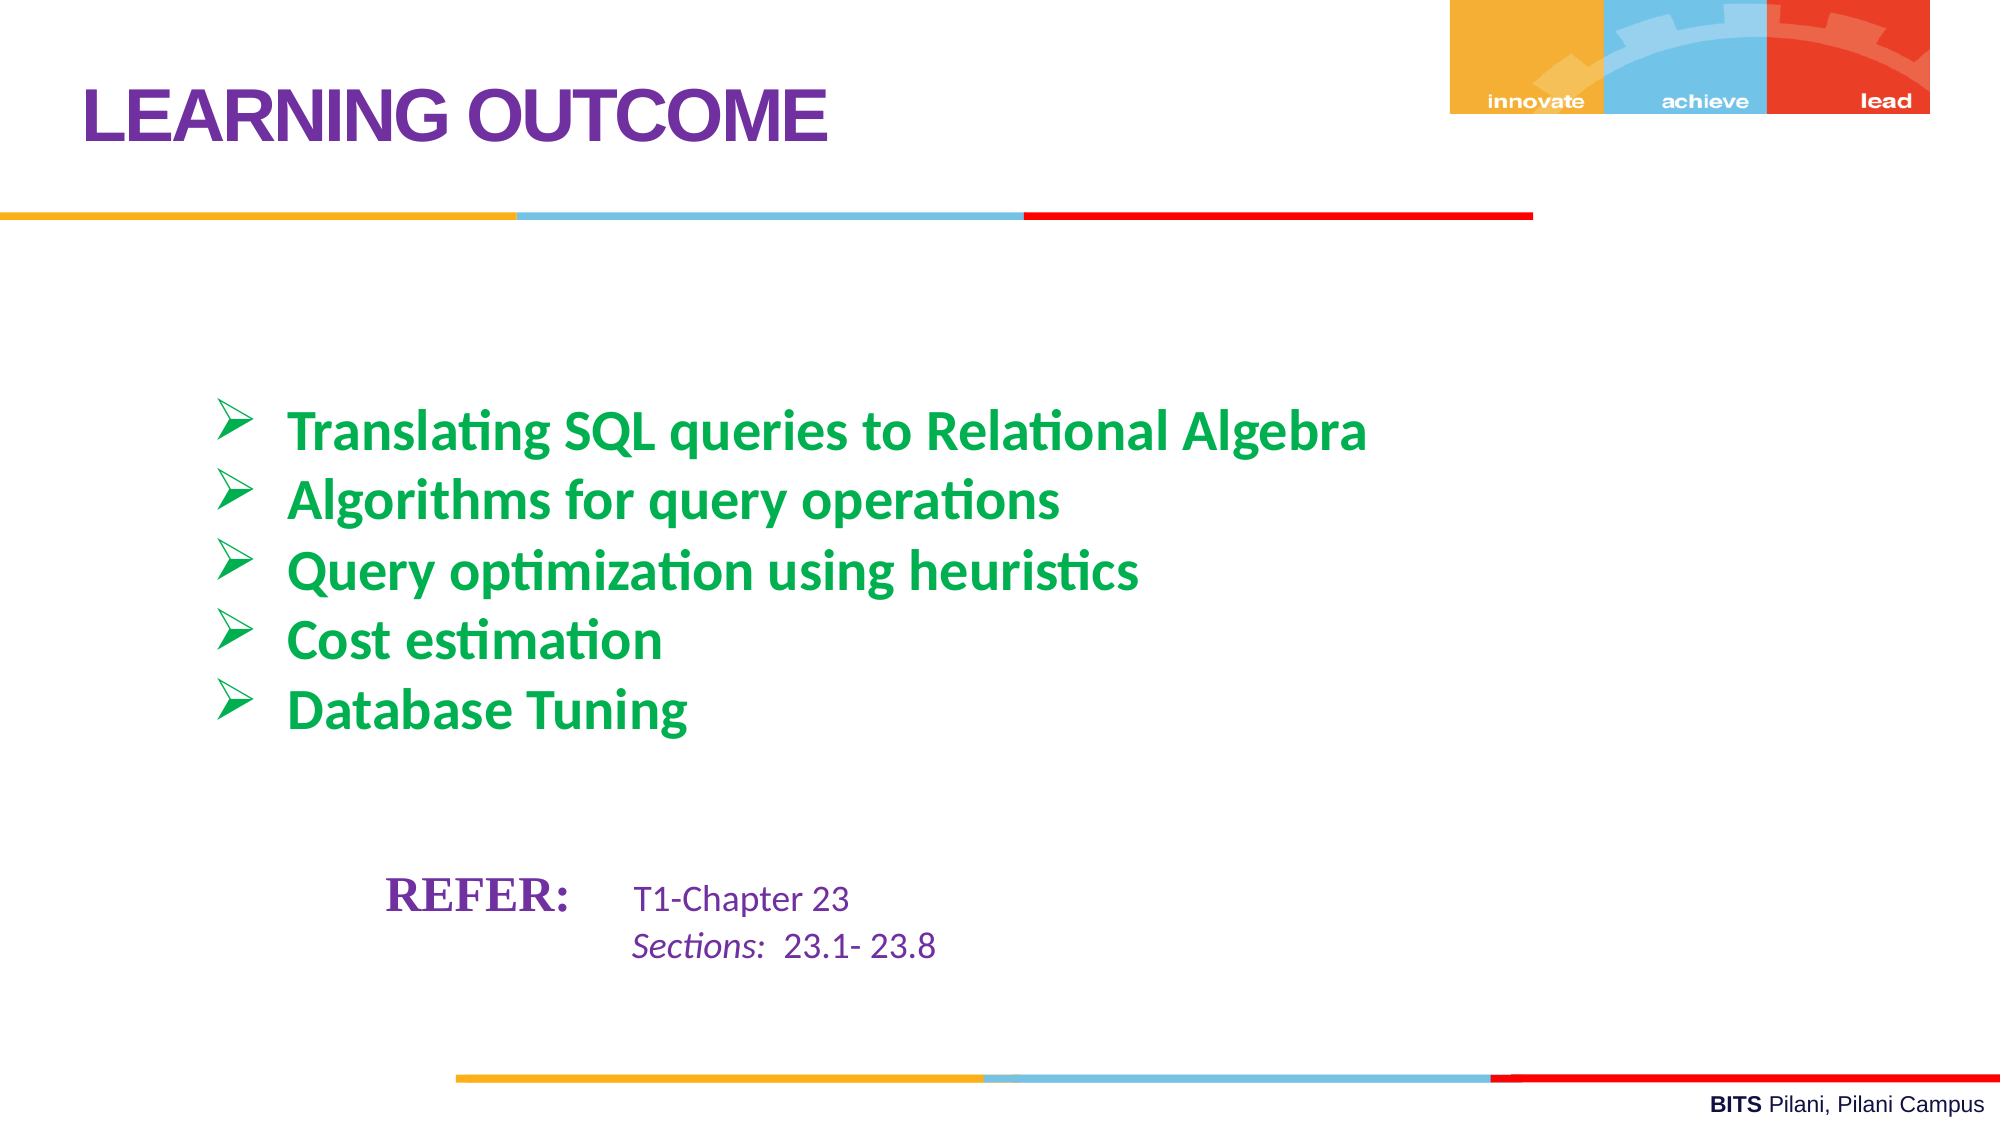

LEARNING OUTCOME

Translating SQL queries to Relational Algebra
Algorithms for query operations
Query optimization using heuristics
Cost estimation
Database Tuning
REFER:     T1-Chapter 23
                             Sections:  23.1- 23.8